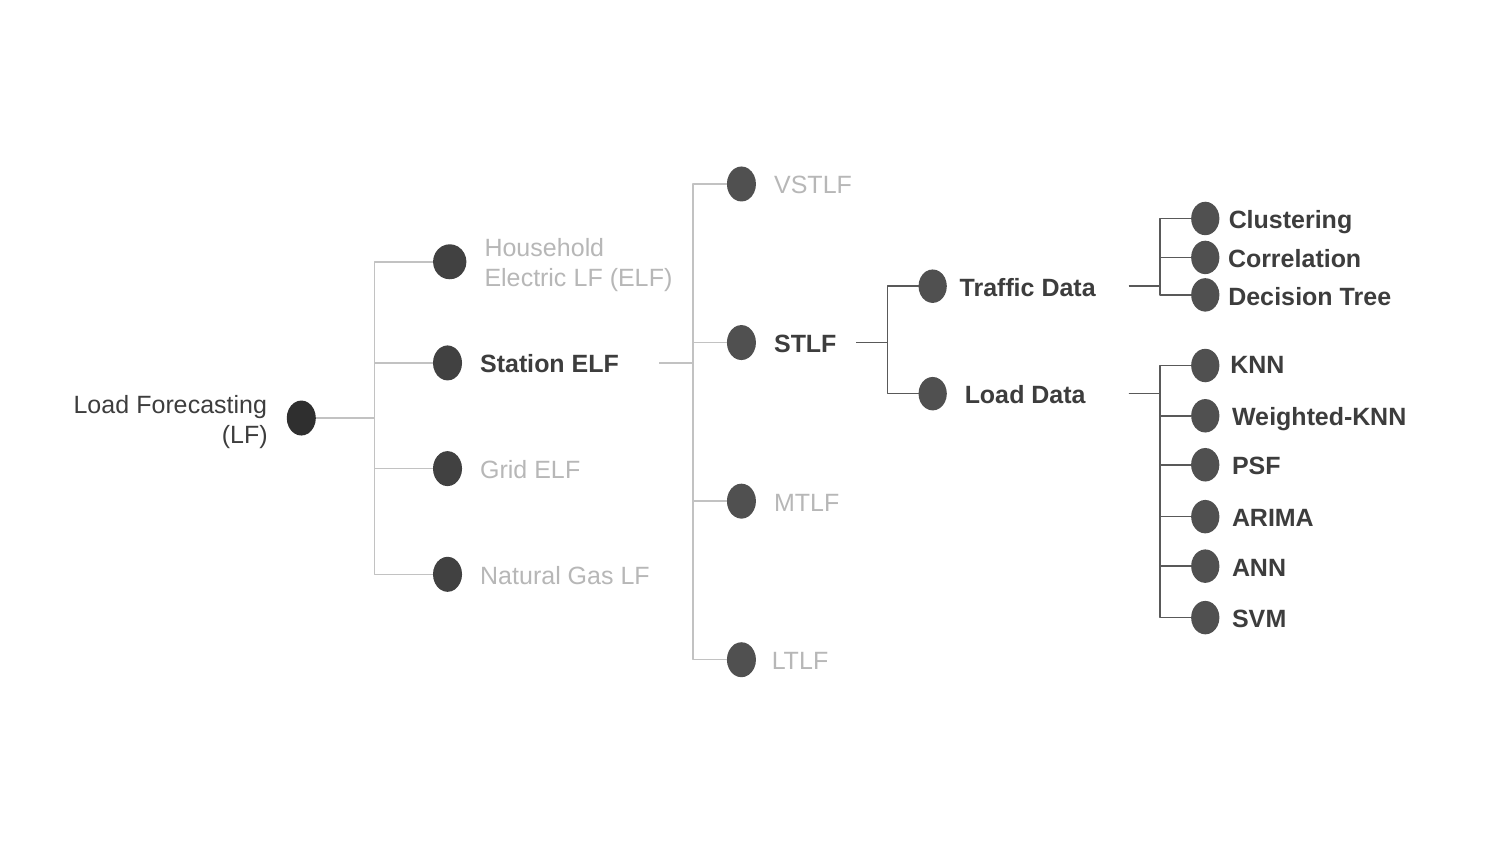

VSTLF

Clustering

Correlation

Household Electric LF (ELF)

Traffic Data

Decision Tree

STLF

Station ELF

KNN

Load Data

Weighted-KNN

Load Forecasting (LF)

PSF
Grid ELF

MTLF

ARIMA

ANN

Natural Gas LF

SVM

LTLF